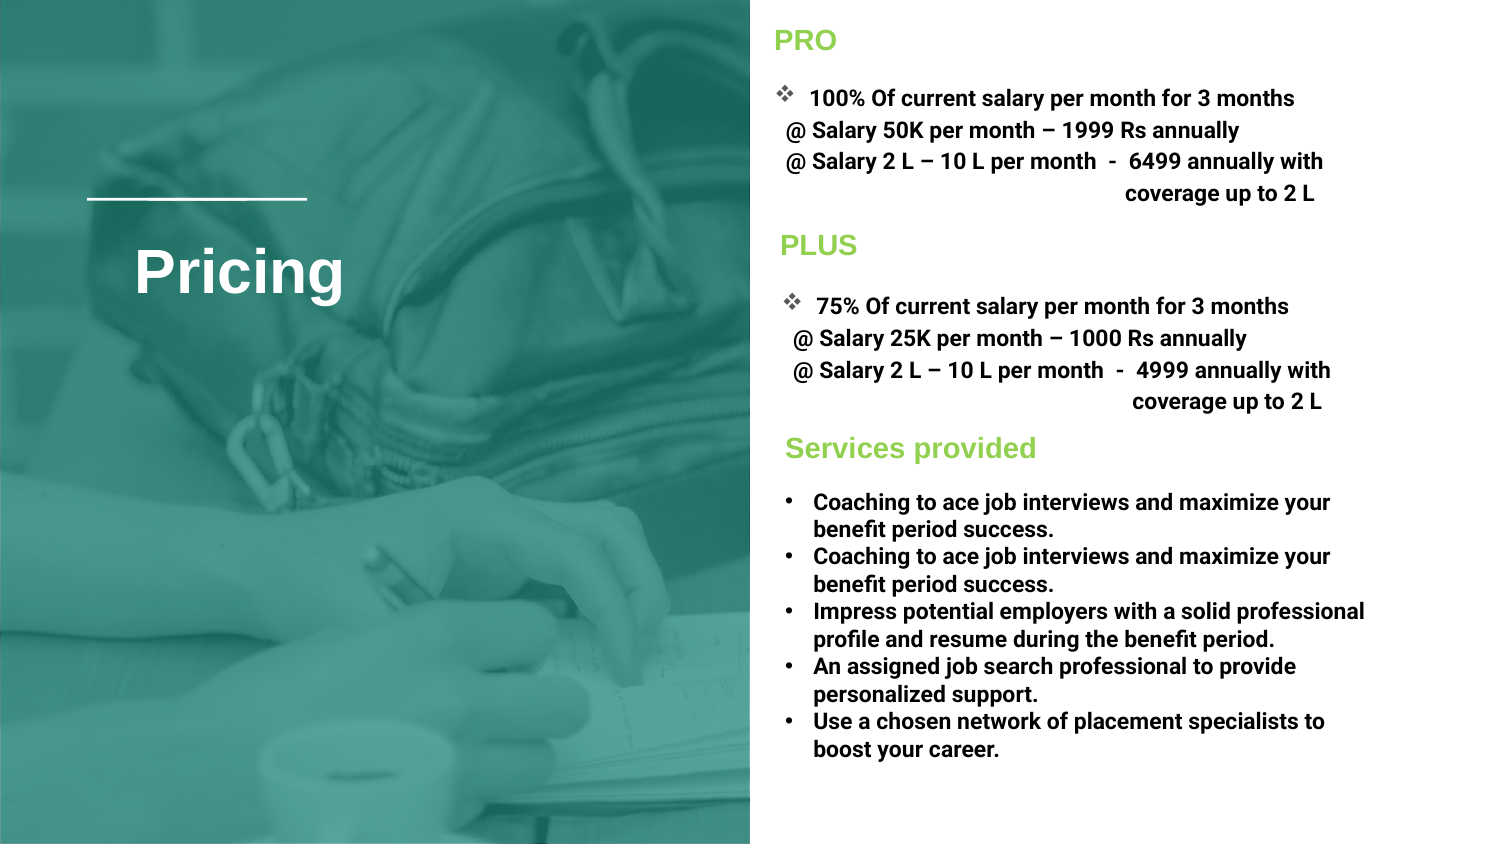

PRO
 100% Of current salary per month for 3 months
  @ Salary 50K per month – 1999 Rs annually
  @ Salary 2 L – 10 L per month  -  6499 annually with    		                                   coverage up to 2 L

# Pricing
PLUS
 75% Of current salary per month for 3 months
  @ Salary 25K per month – 1000 Rs annually
  @ Salary 2 L – 10 L per month  -  4999 annually with    		                                   coverage up to 2 L

Services provided
Coaching to ace job interviews and maximize your benefit period success.
Coaching to ace job interviews and maximize your benefit period success.
Impress potential employers with a solid professional profile and resume during the benefit period.
An assigned job search professional to provide personalized support.
Use a chosen network of placement specialists to boost your career.